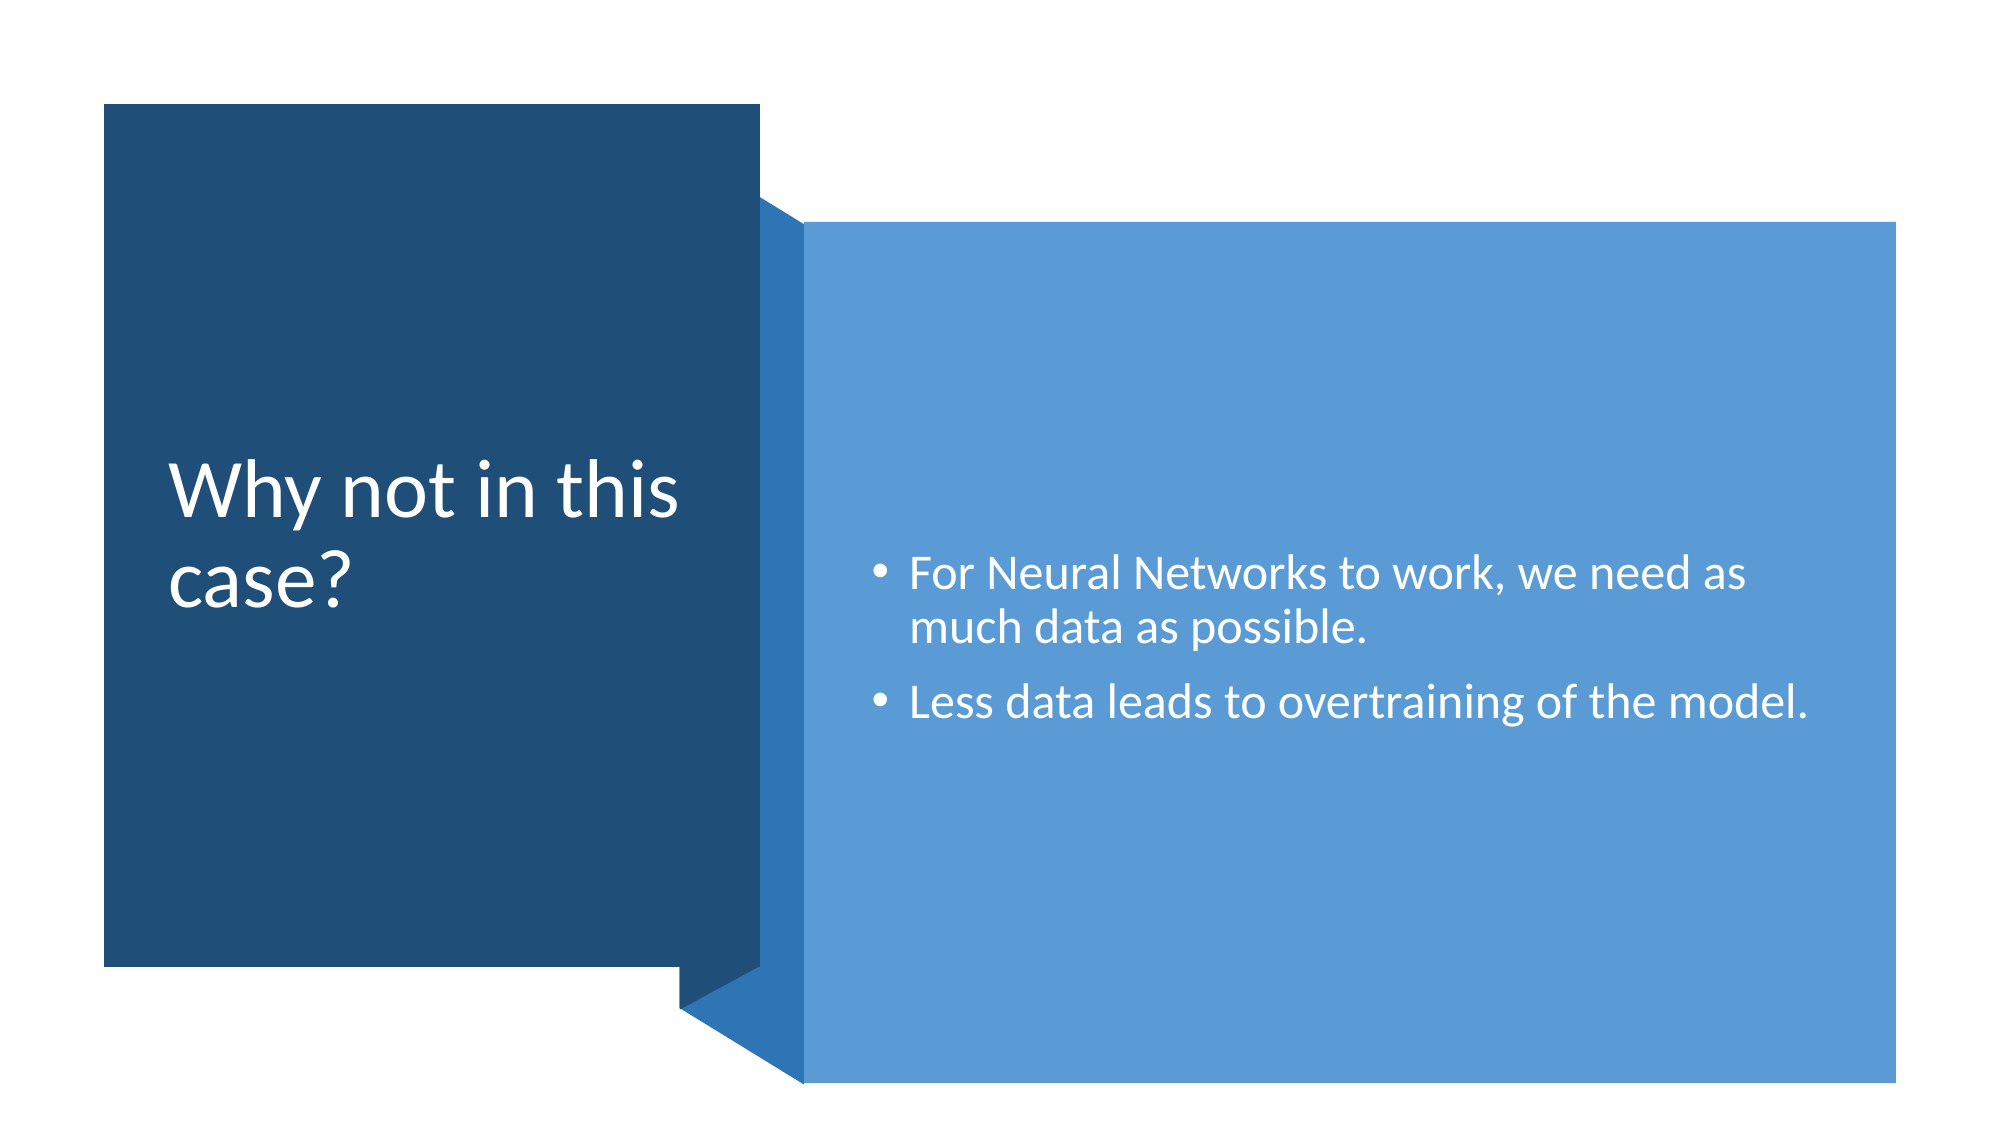

# Why not in this case?

For Neural Networks to work, we need as much data as possible.
Less data leads to overtraining of the model.